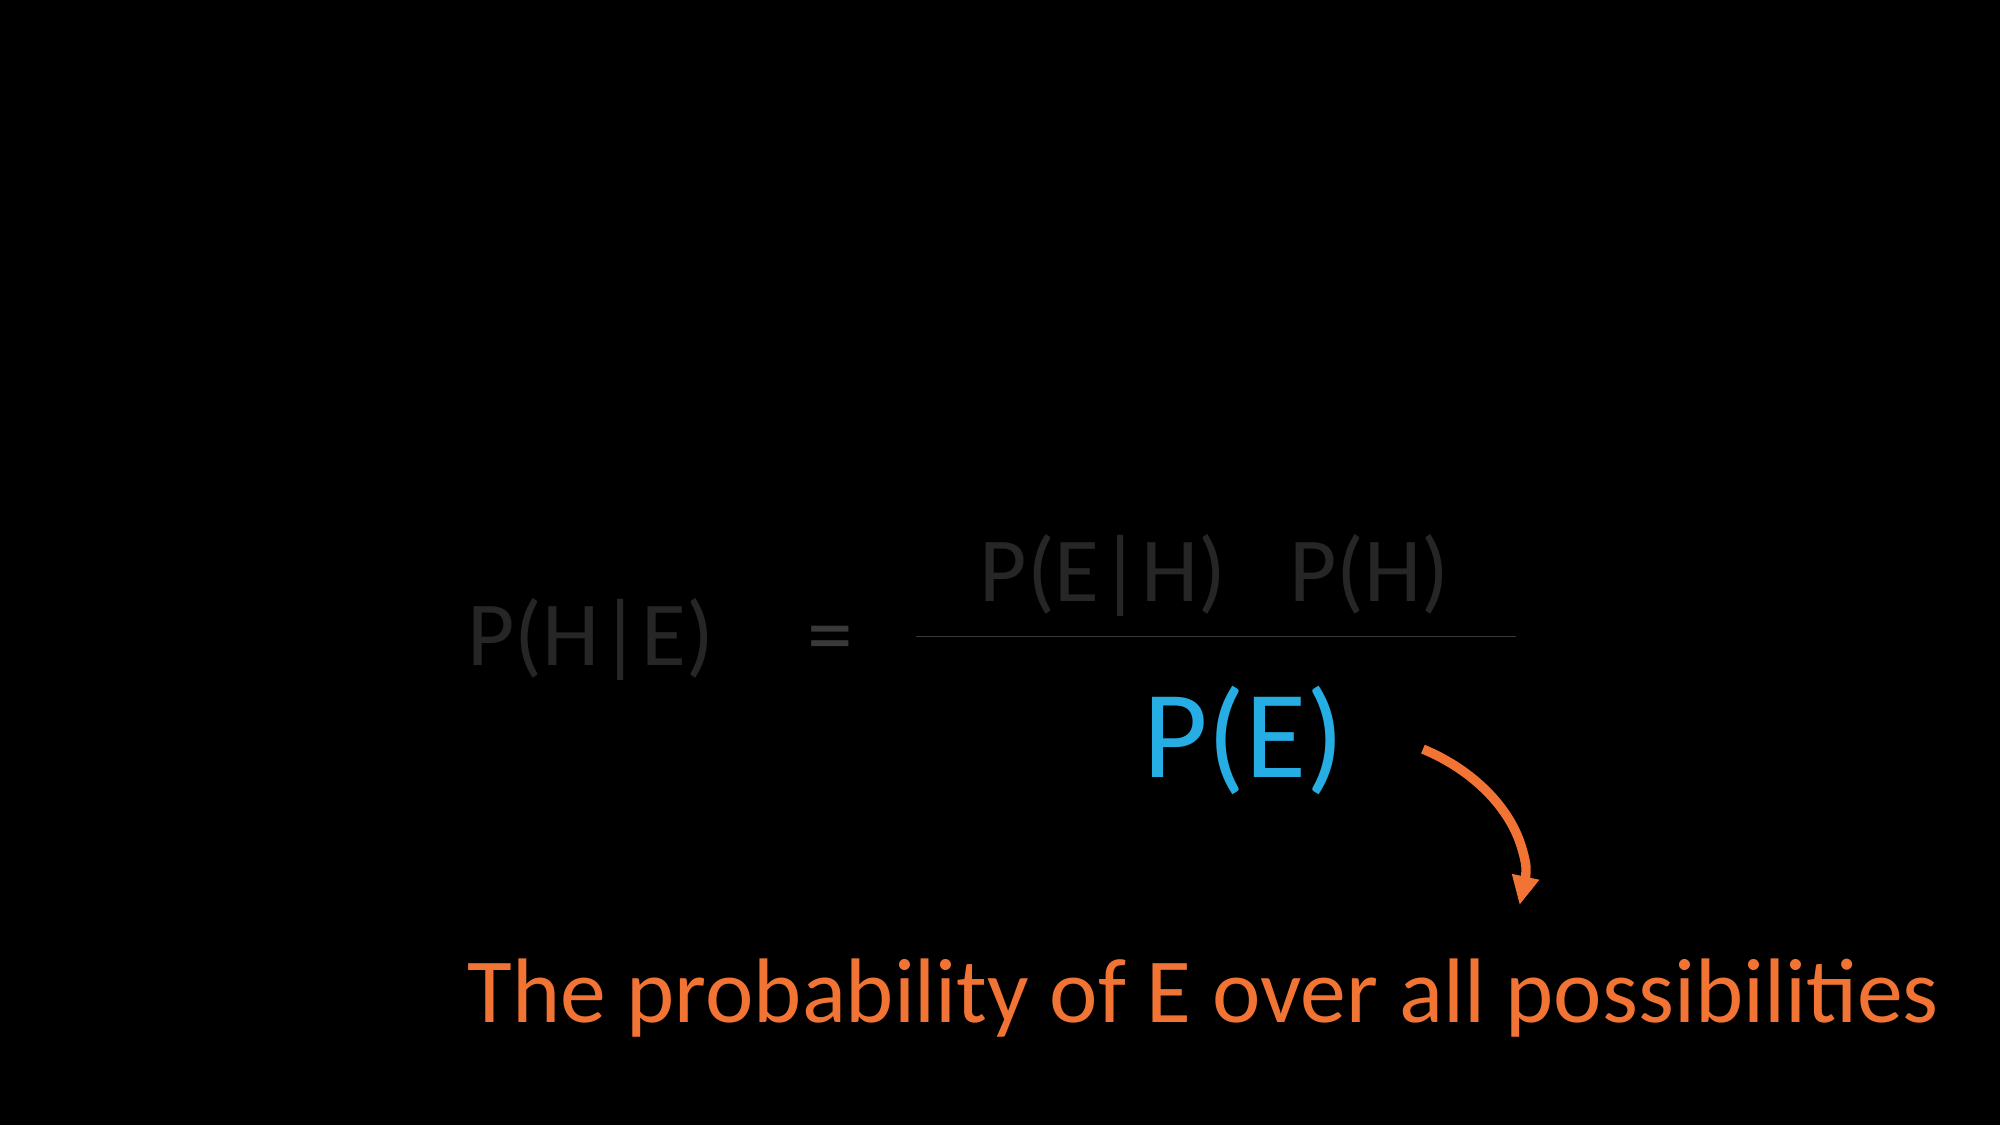

P(H)
P(E|H)
P(H|E)
=
P(E)

The probability of E over all possibilities